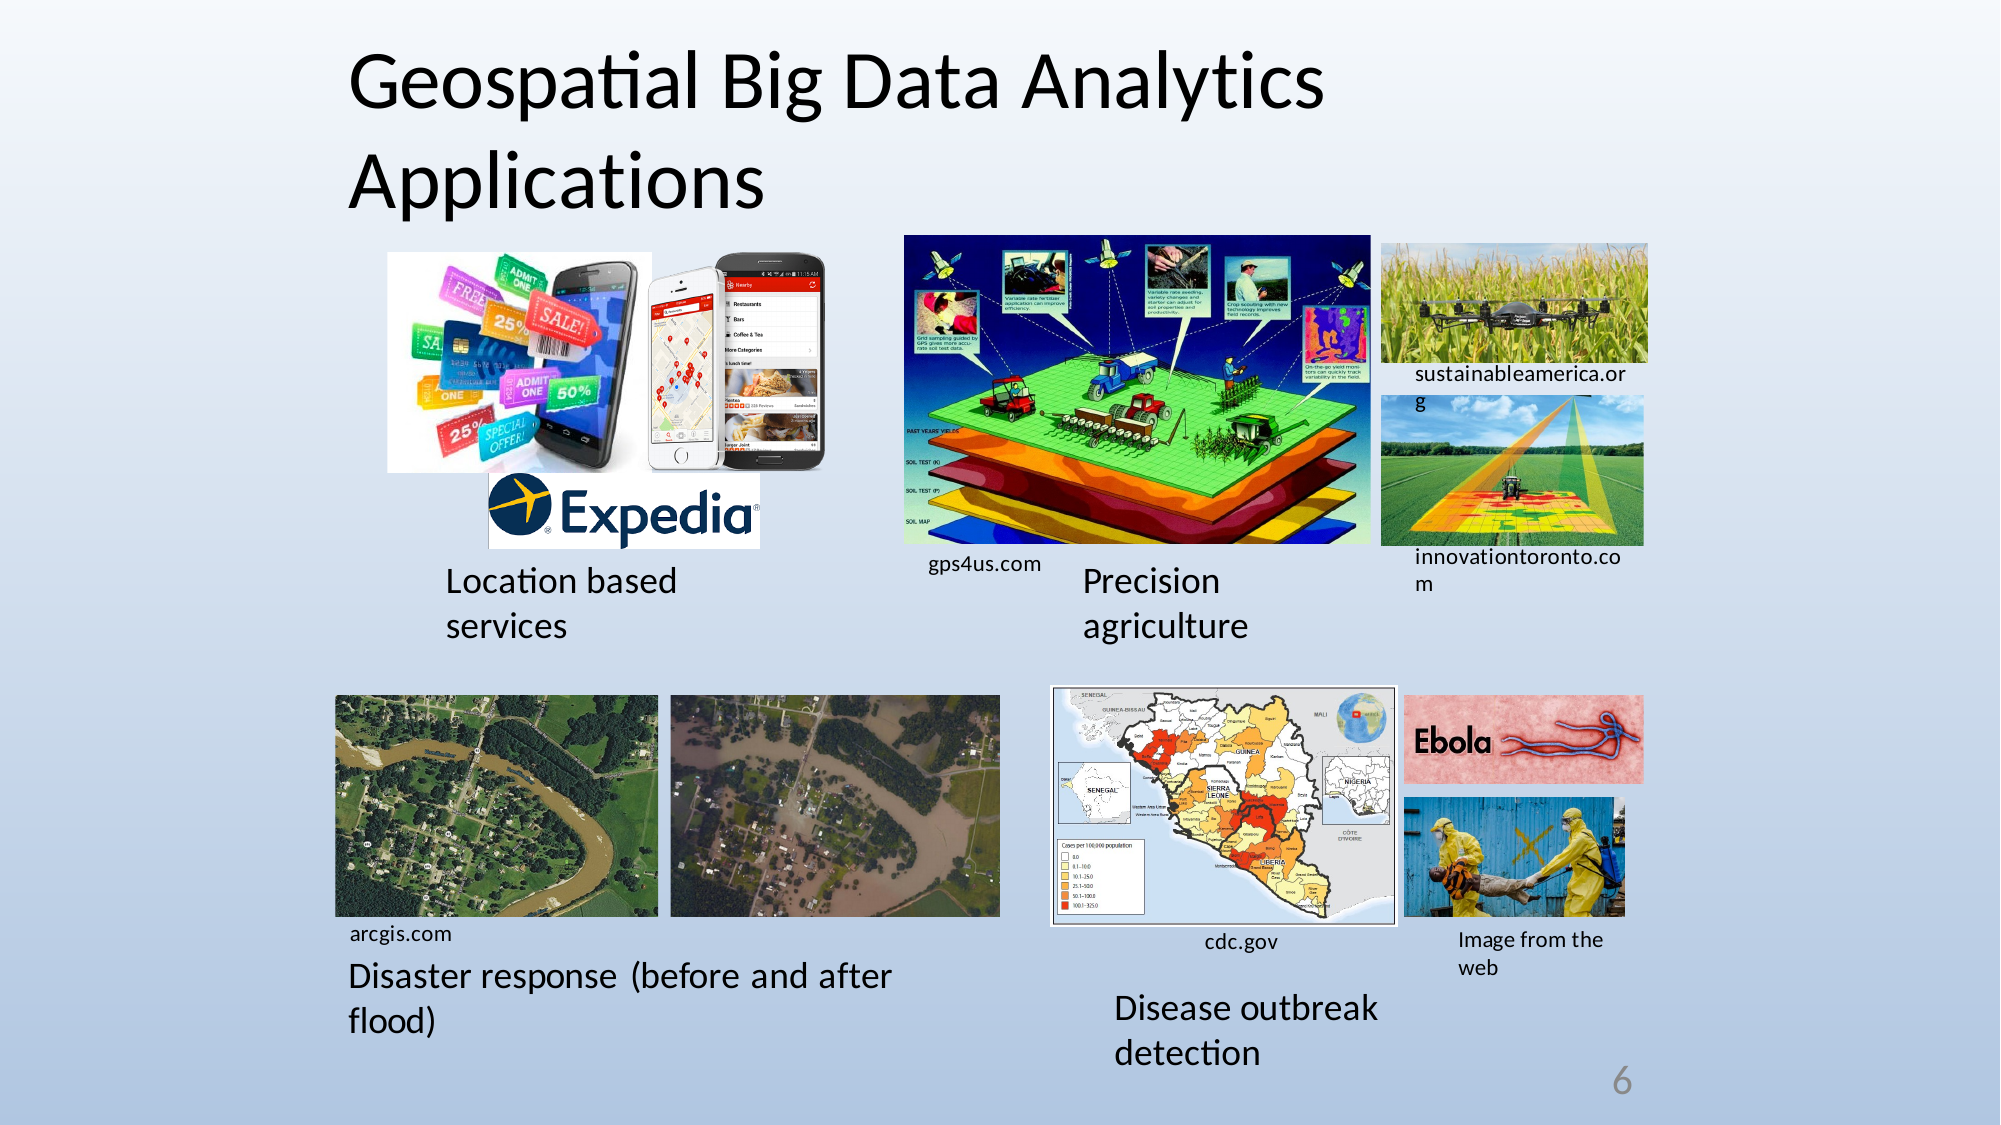

# Geospatial Big Data Analytics Applications

sustainableamerica.org

innovationtoronto.com
gps4us.com
Location based services
Precision agriculture

arcgis.com
Disaster response (before and after flood)
Image from the web
cdc.gov
Disease outbreak detection
6